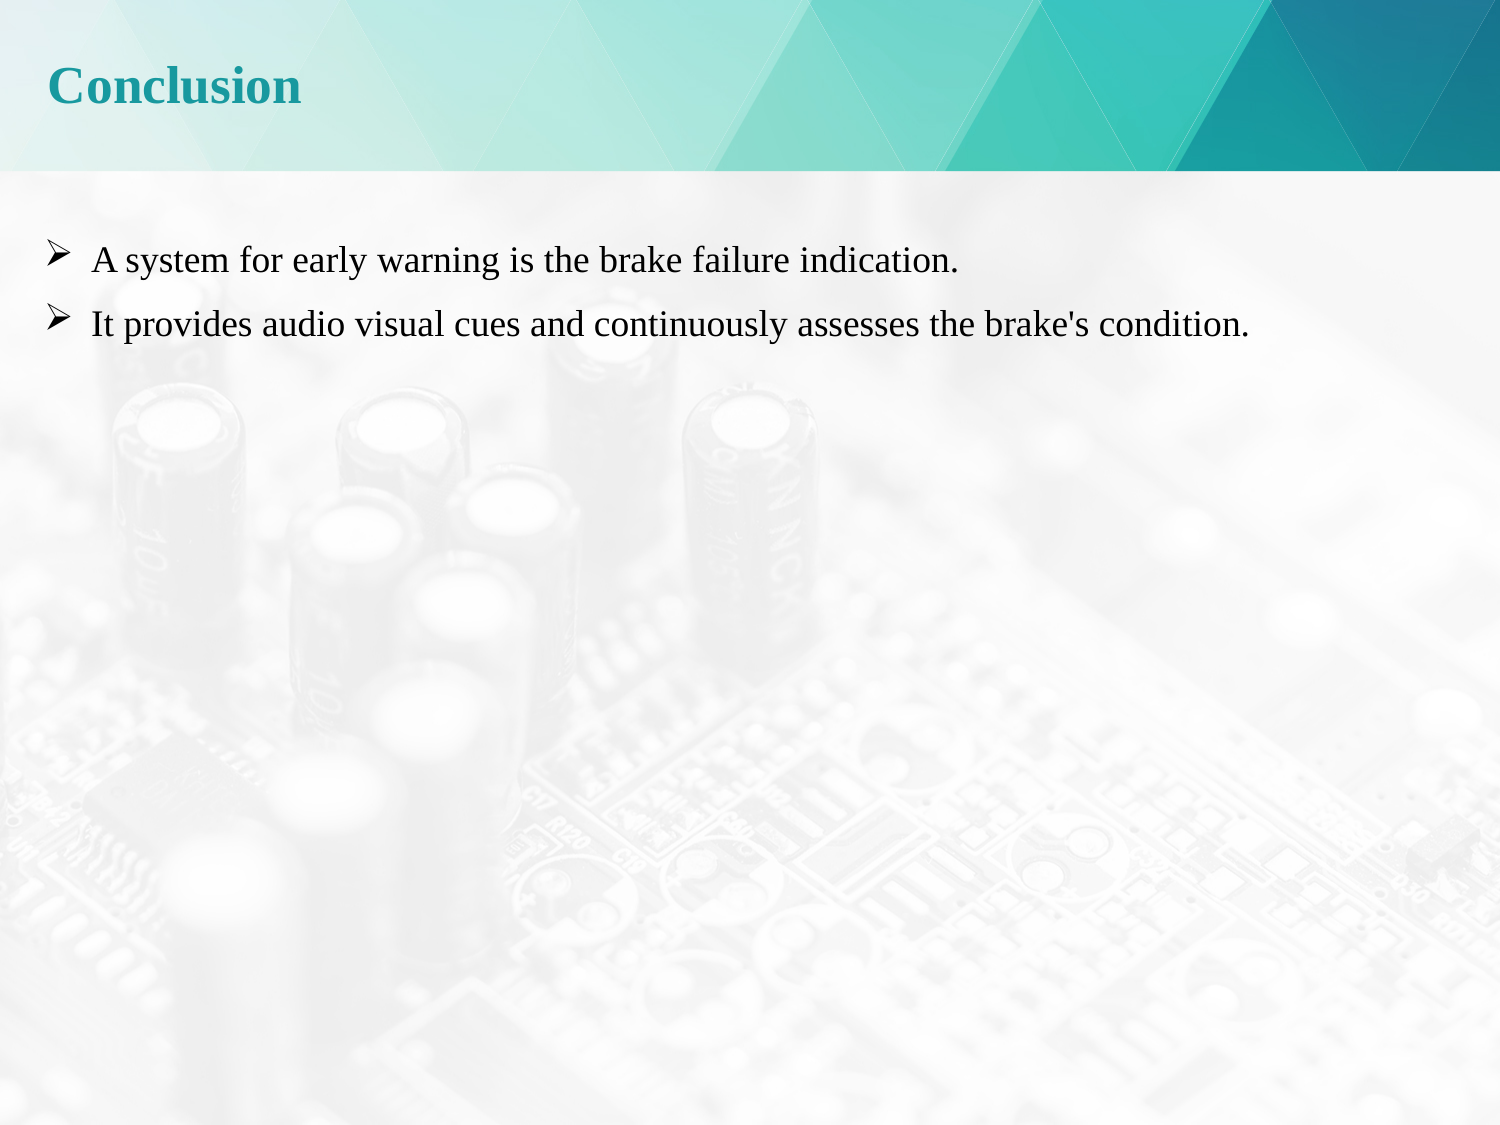

# Conclusion

A system for early warning is the brake failure indication.
It provides audio visual cues and continuously assesses the brake's condition.